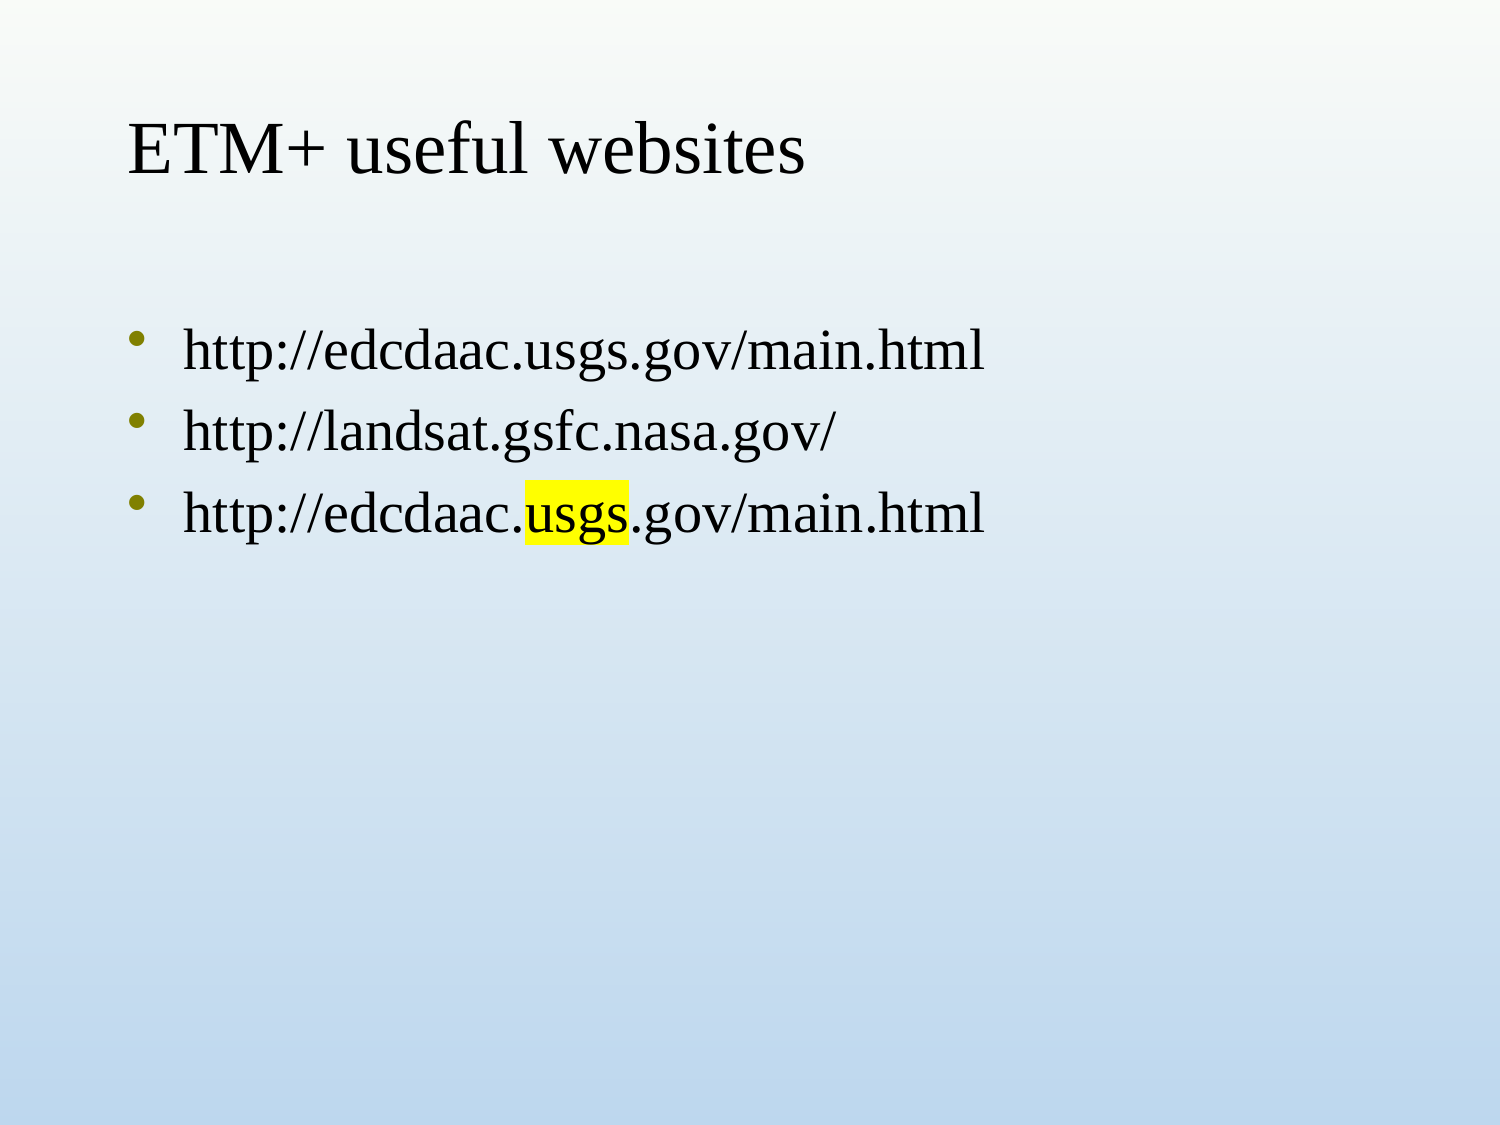

# ETM+ useful websites
http://edcdaac.usgs.gov/main.html
http://landsat.gsfc.nasa.gov/
http://edcdaac.usgs.gov/main.html